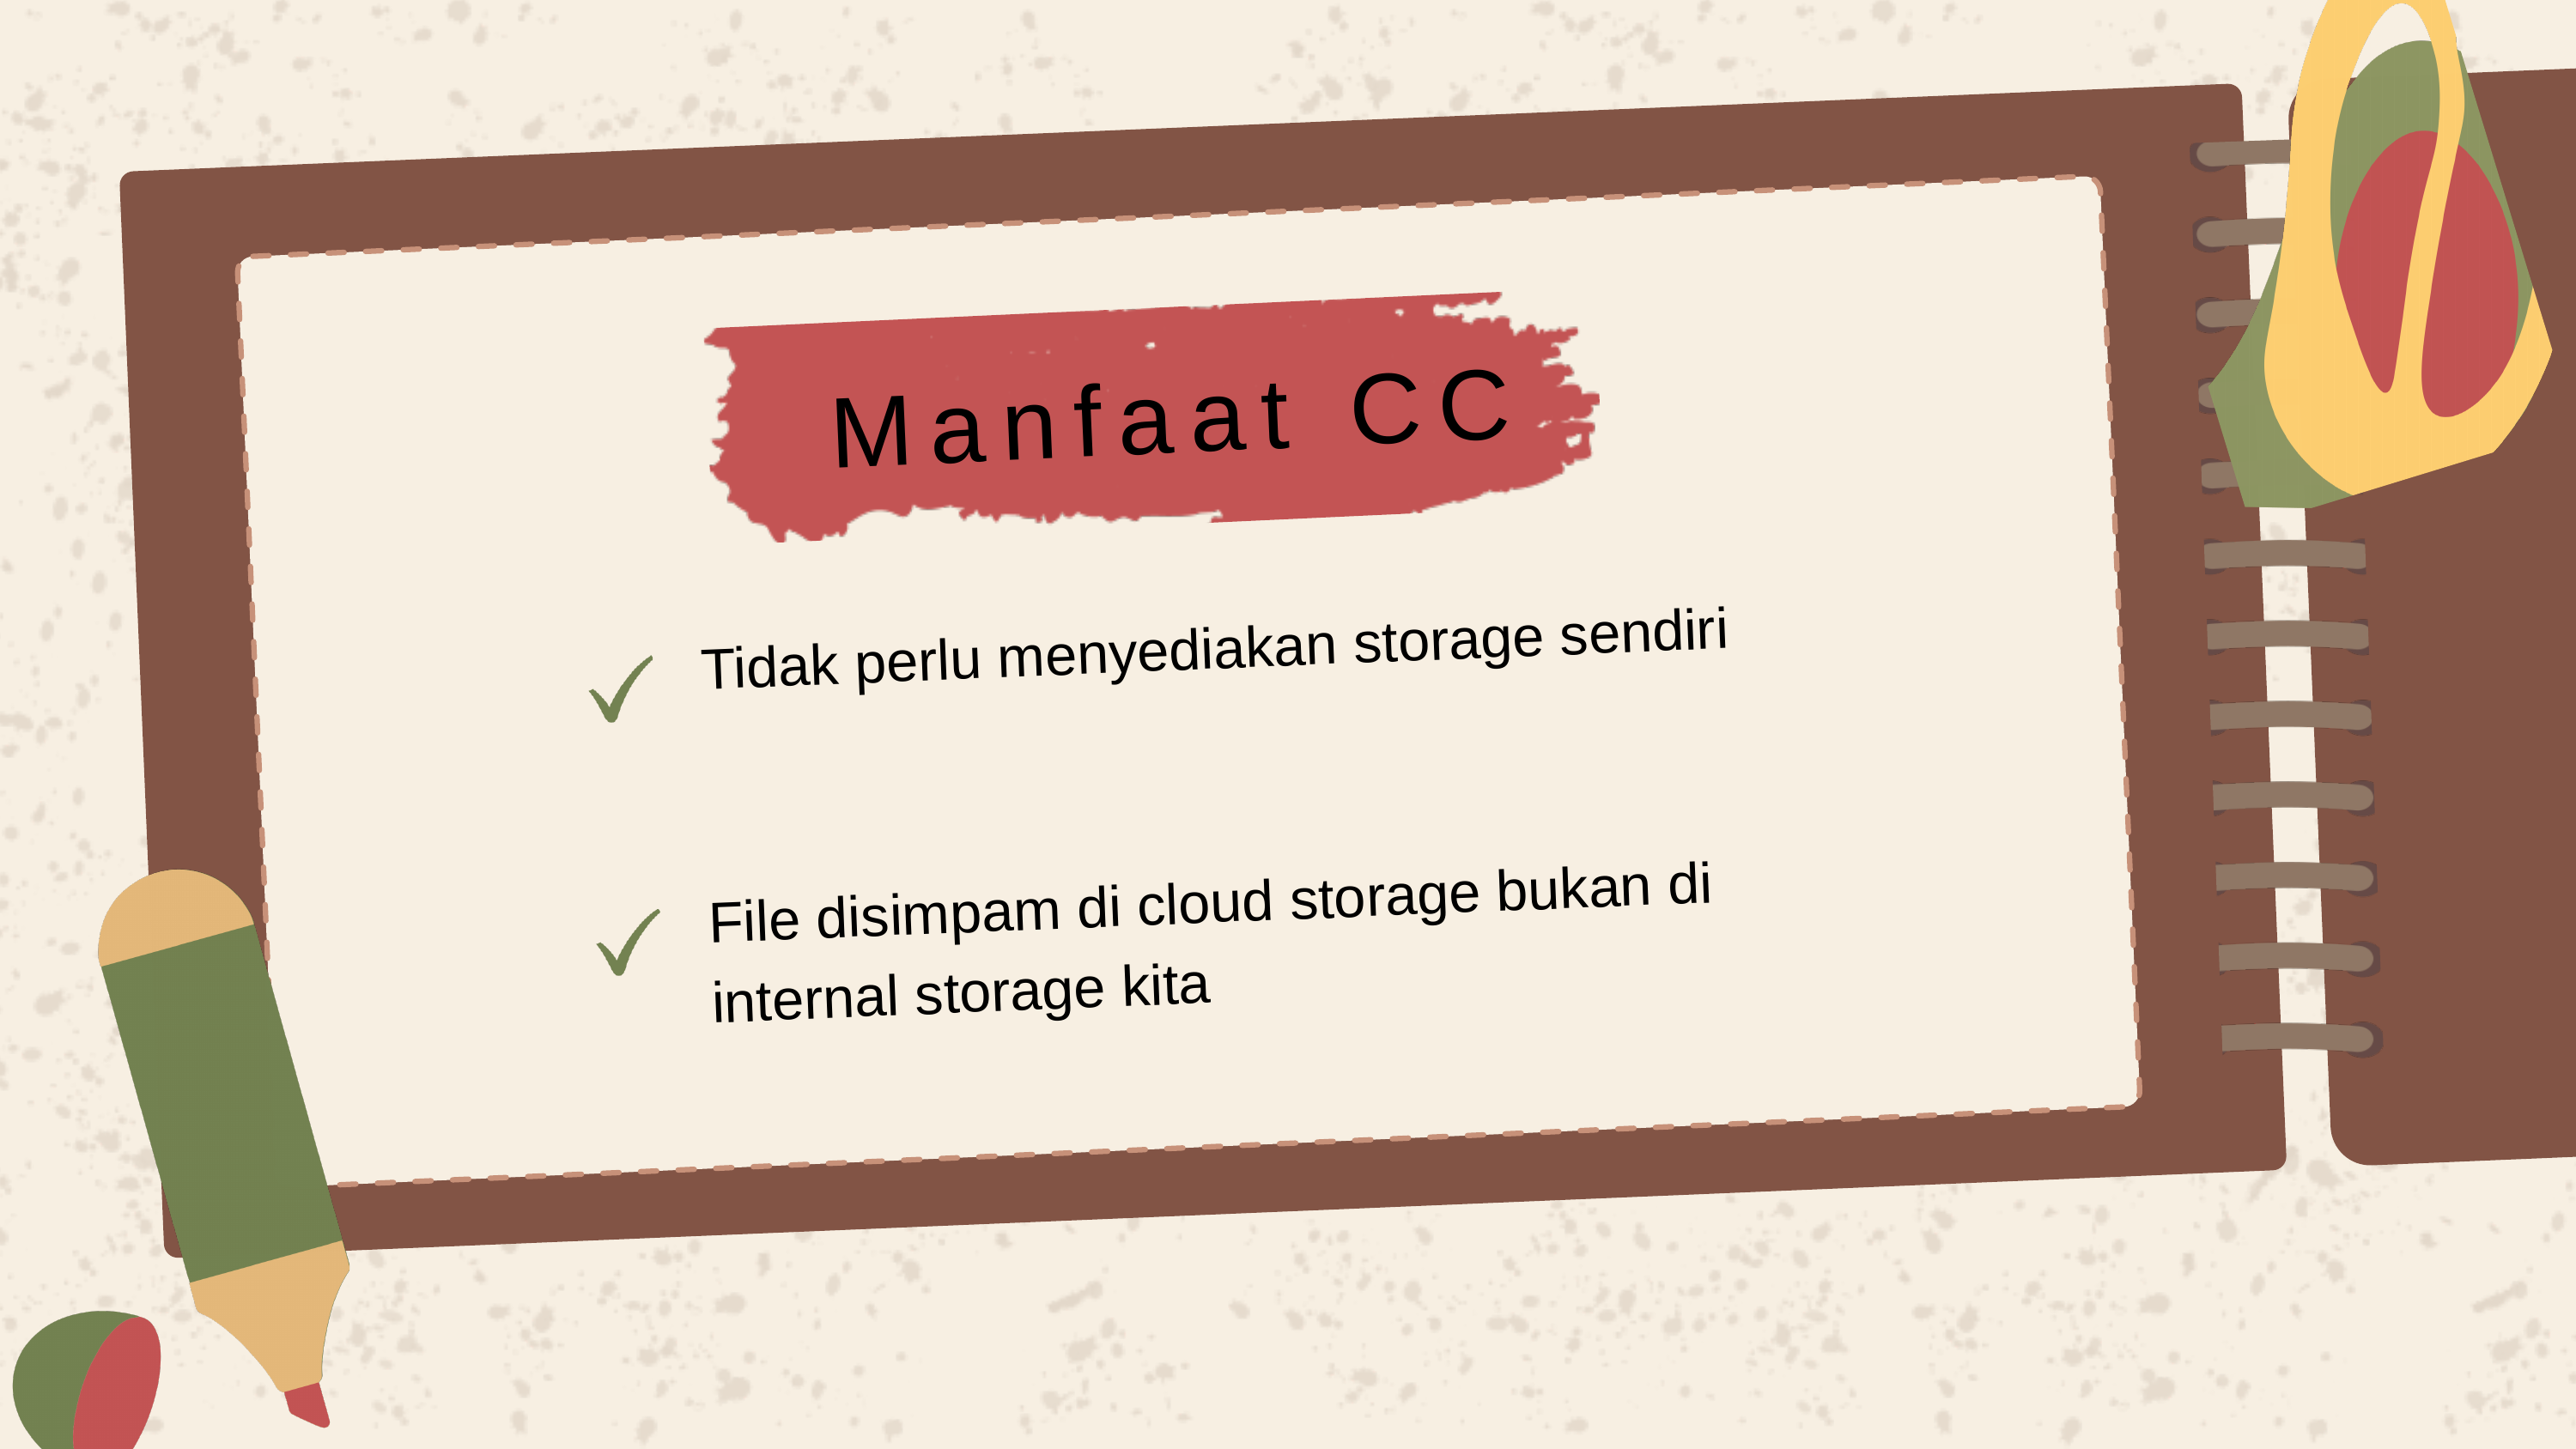

Manfaat CC
Tidak perlu menyediakan storage sendiri

File disimpam di cloud storage bukan di internal storage kita